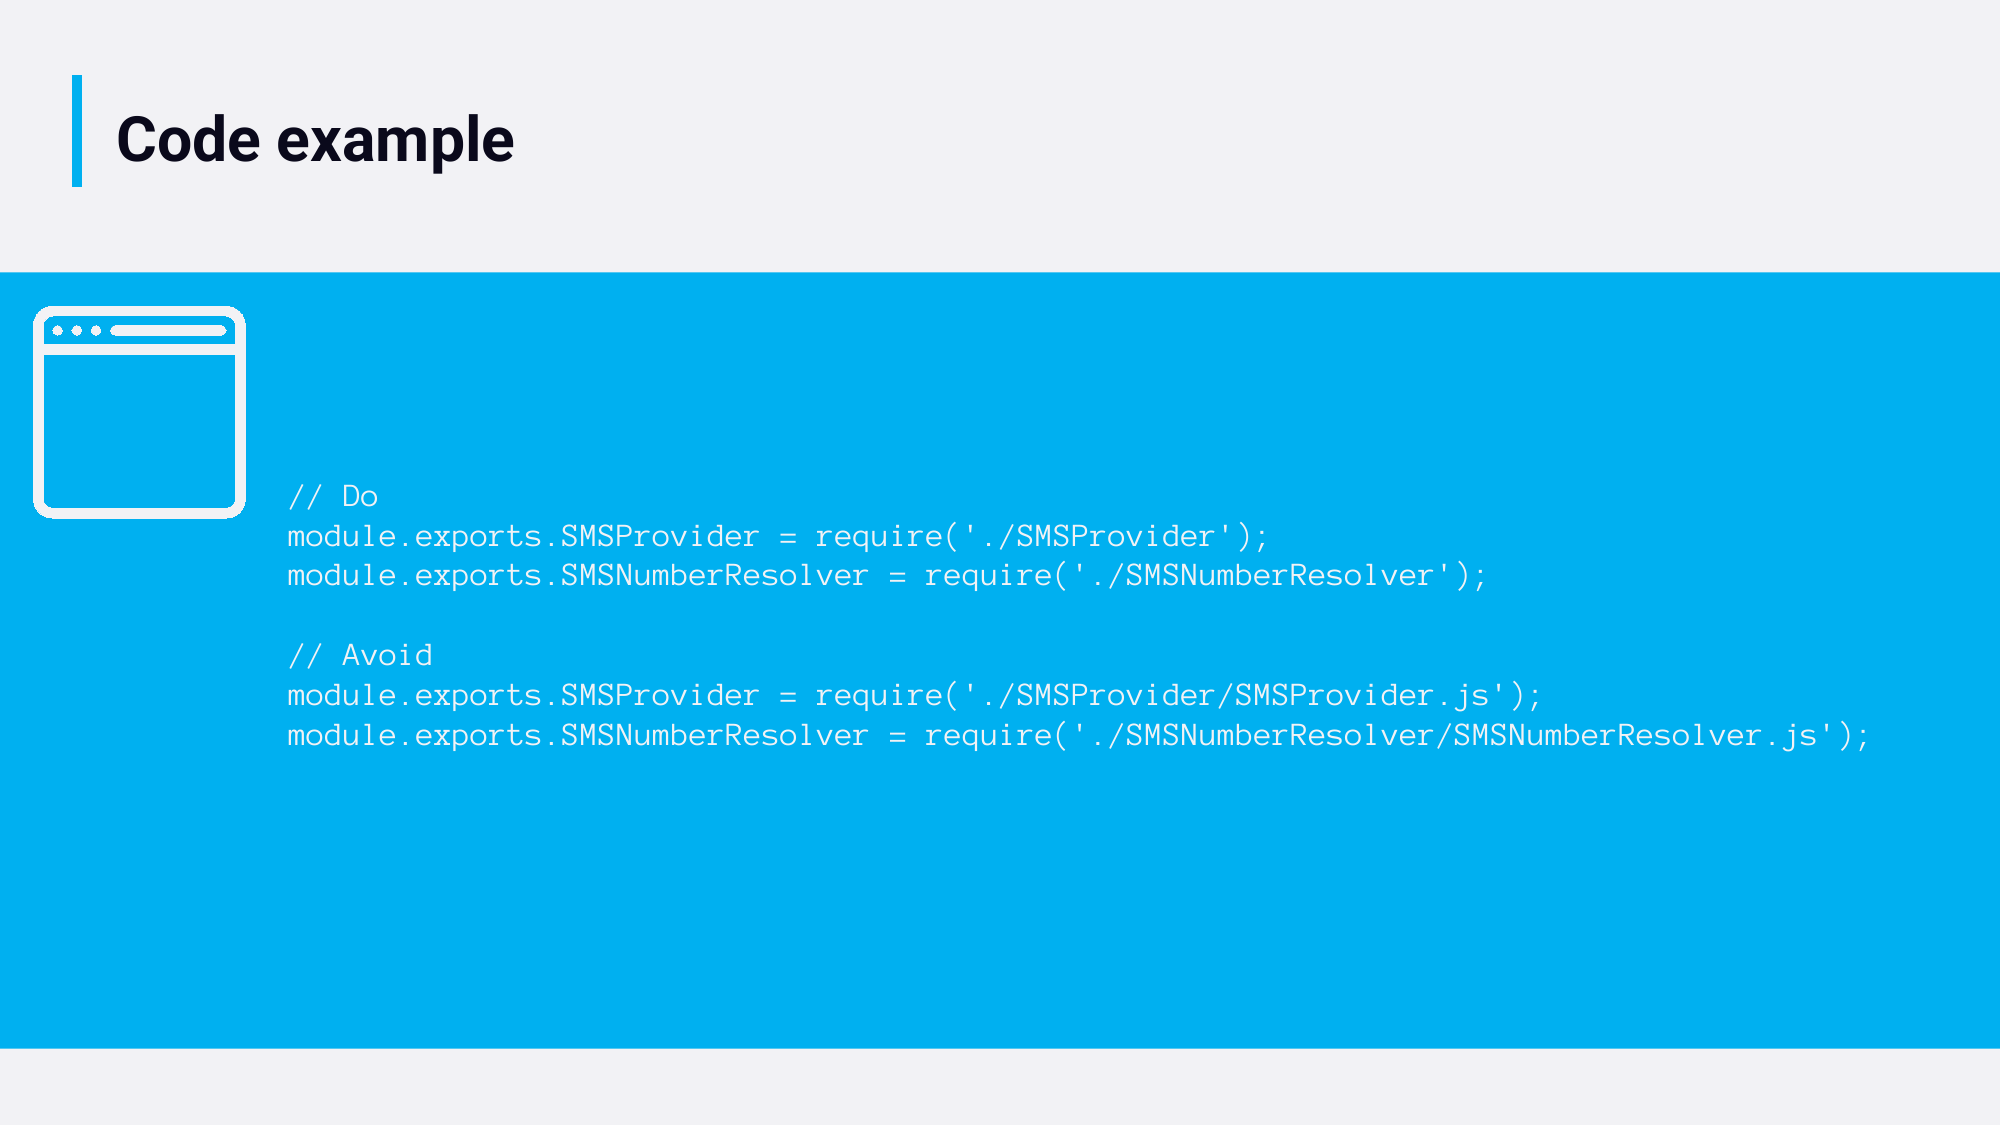

# Code example

// Do
module.exports.SMSProvider = require('./SMSProvider');
module.exports.SMSNumberResolver = require('./SMSNumberResolver');

// Avoid
module.exports.SMSProvider = require('./SMSProvider/SMSProvider.js');
module.exports.SMSNumberResolver = require('./SMSNumberResolver/SMSNumberResolver.js');